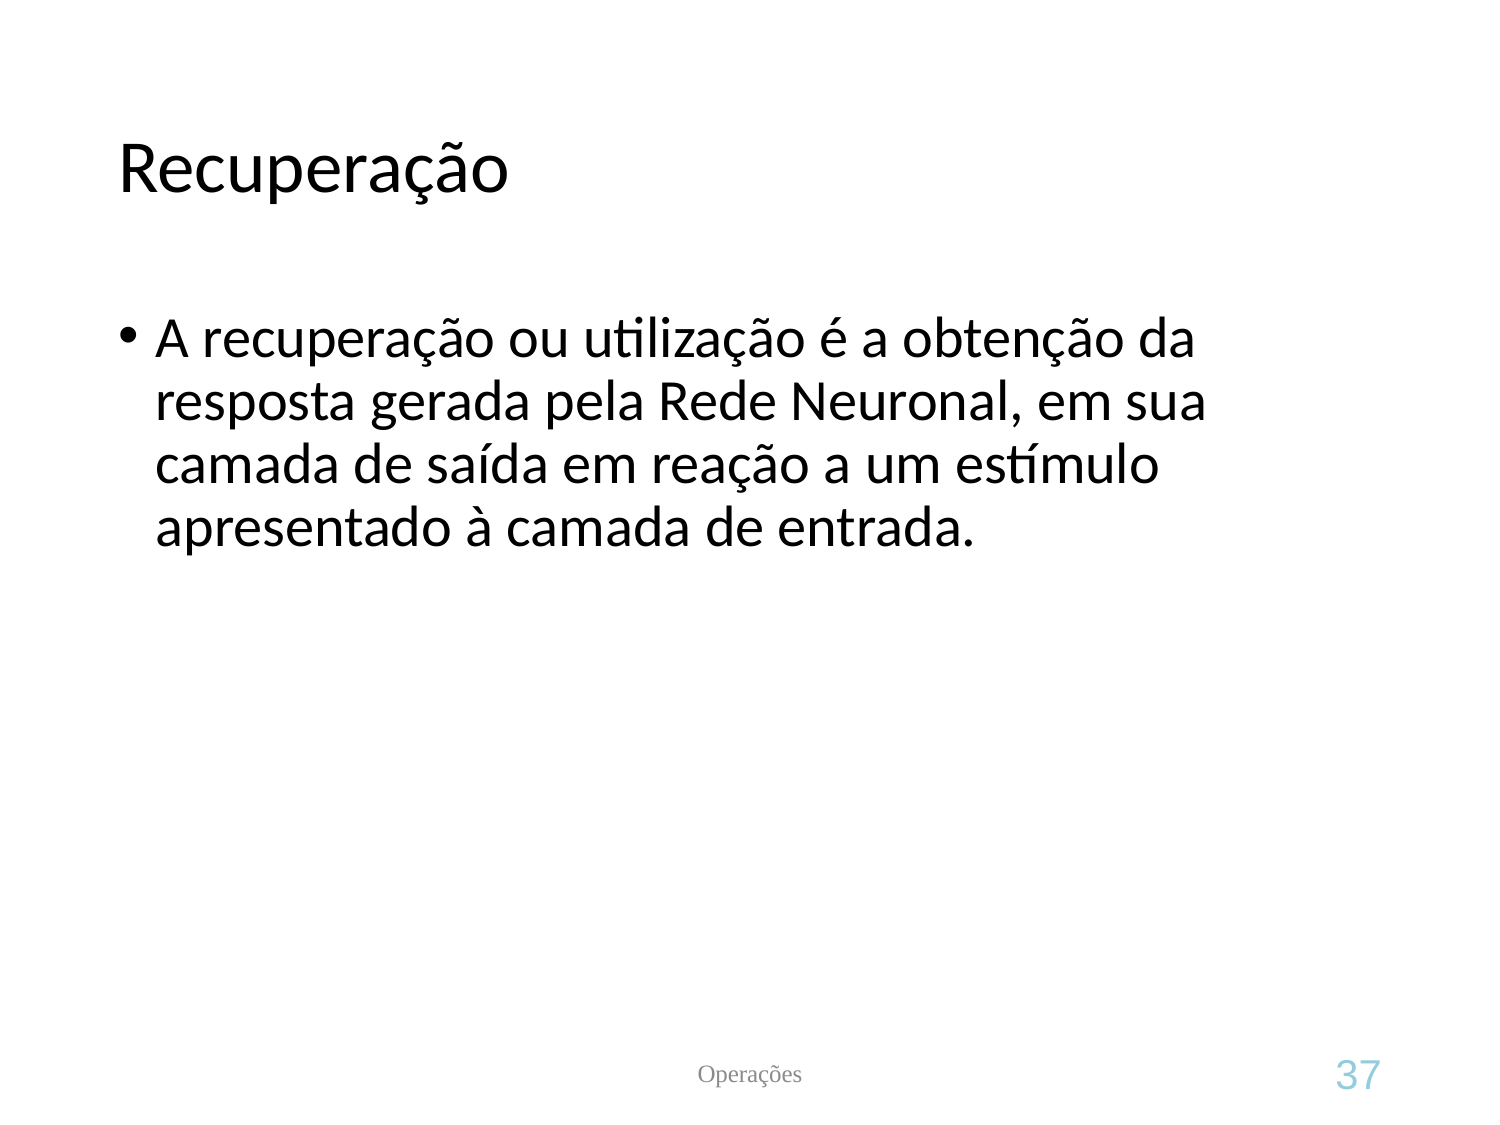

# Recuperação
A recuperação ou utilização é a obtenção da resposta gerada pela Rede Neuronal, em sua camada de saída em reação a um estímulo apresentado à camada de entrada.
Operações
37